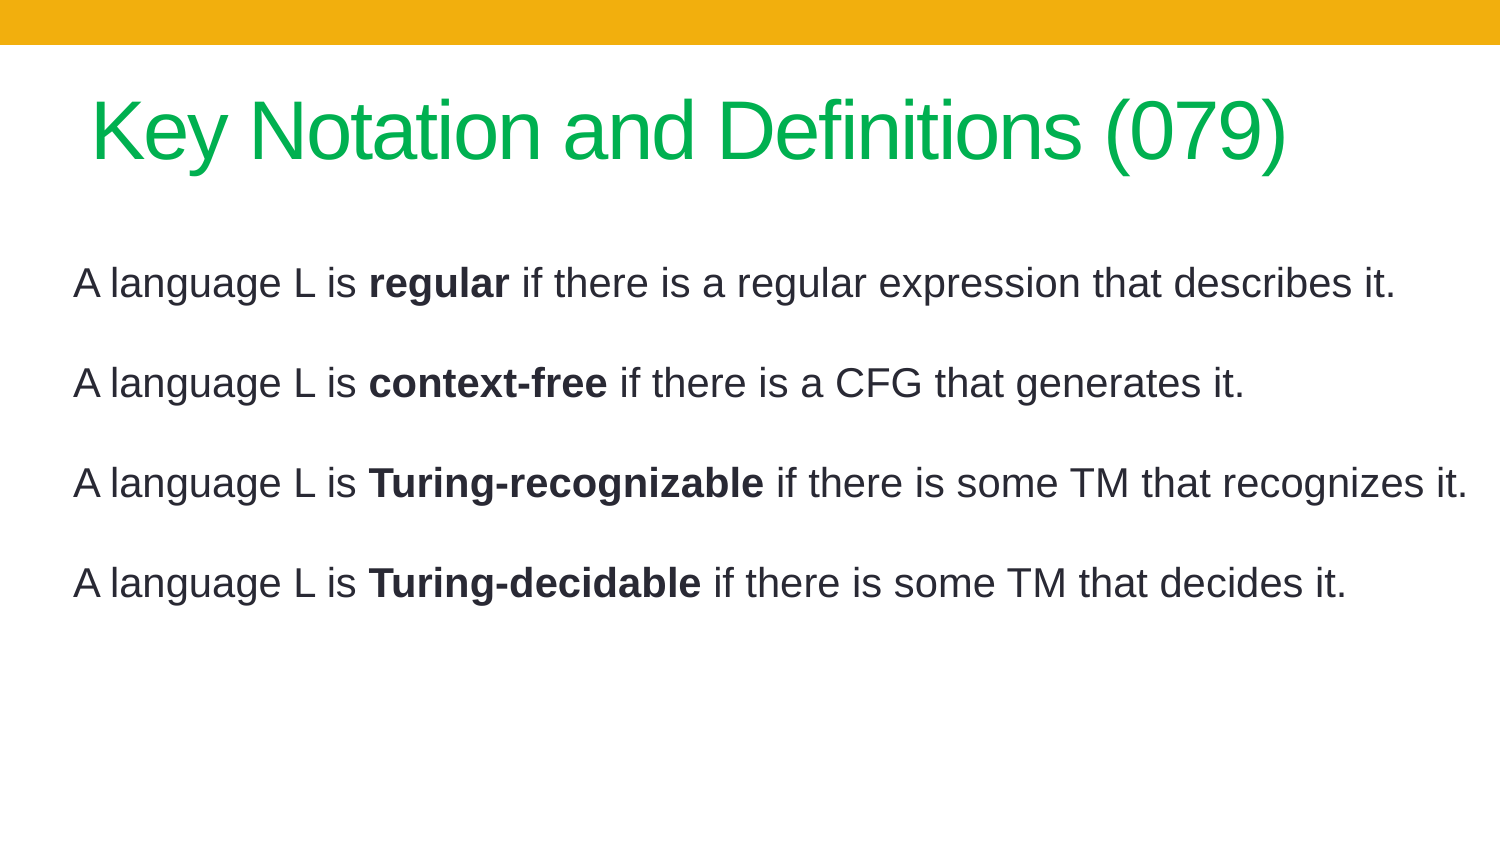

# Key Notation and Definitions (079)
A language L is regular if there is a regular expression that describes it.

A language L is context-free if there is a CFG that generates it.

A language L is Turing-recognizable if there is some TM that recognizes it.

A language L is Turing-decidable if there is some TM that decides it.